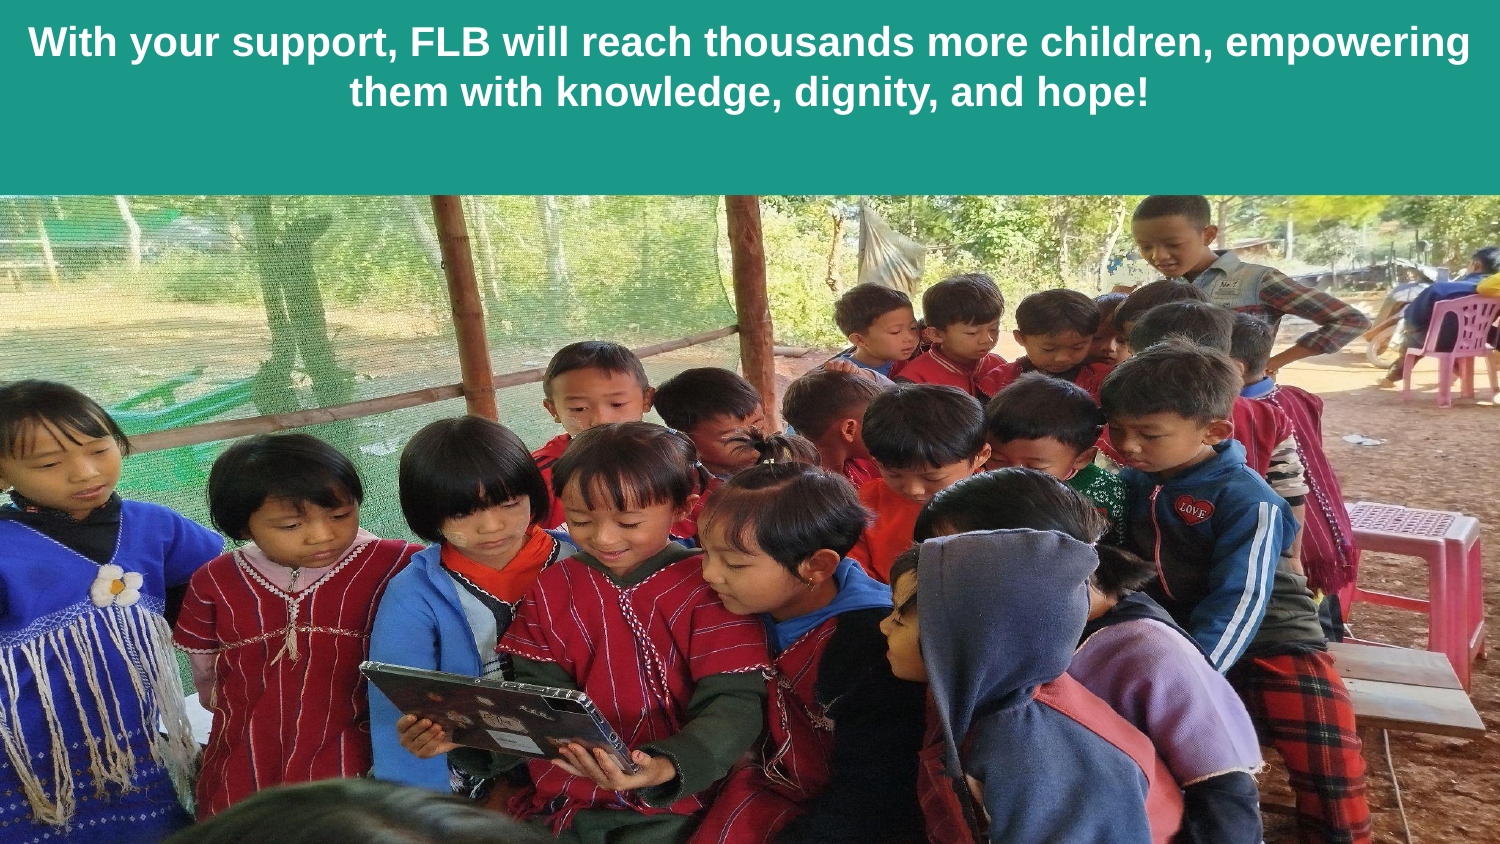

With your support, FLB will reach thousands more children, empowering them with knowledge, dignity, and hope!